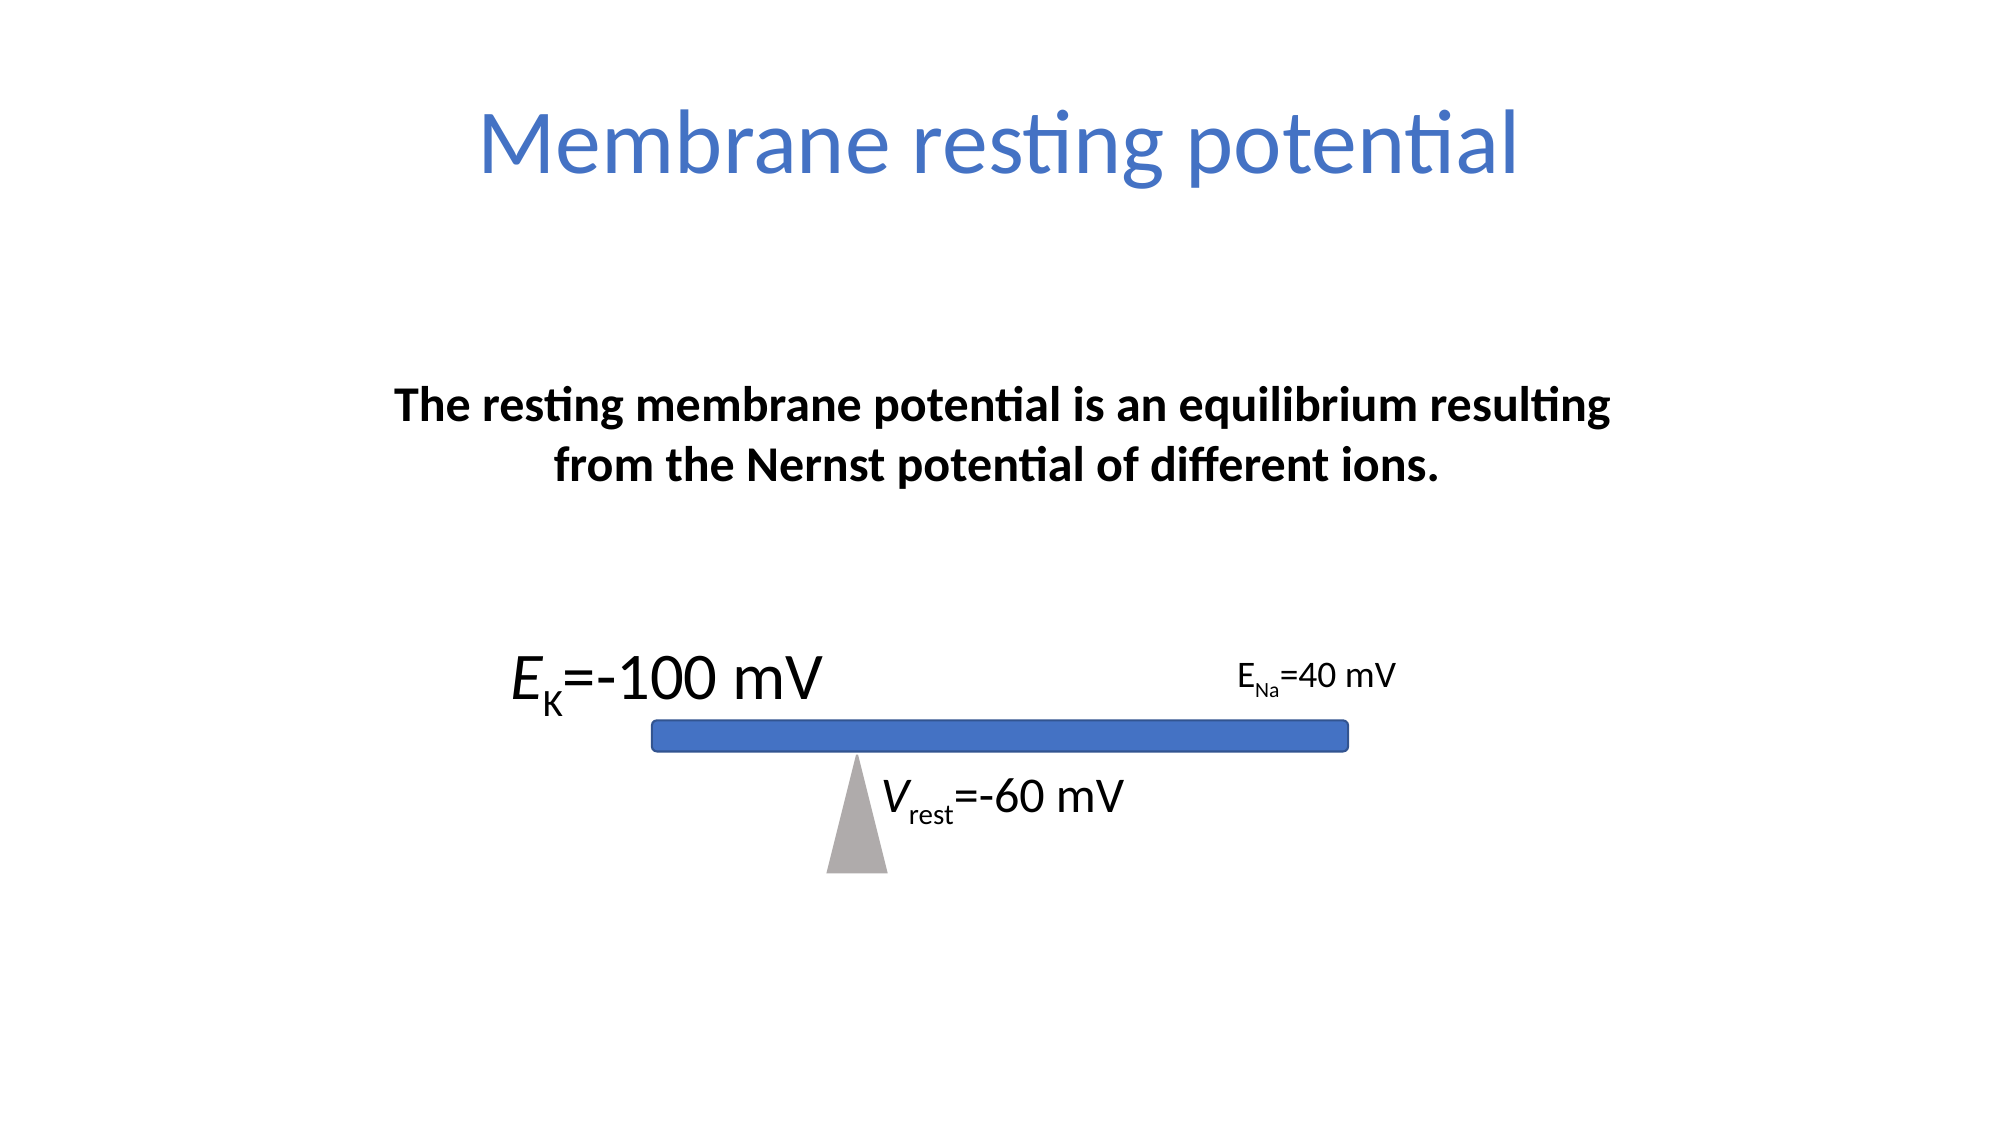

# Membrane resting potential
The resting membrane potential is an equilibrium resulting from the Nernst potential of different ions.
EK=-100 mV
ENa=40 mV

Vrest=-60 mV